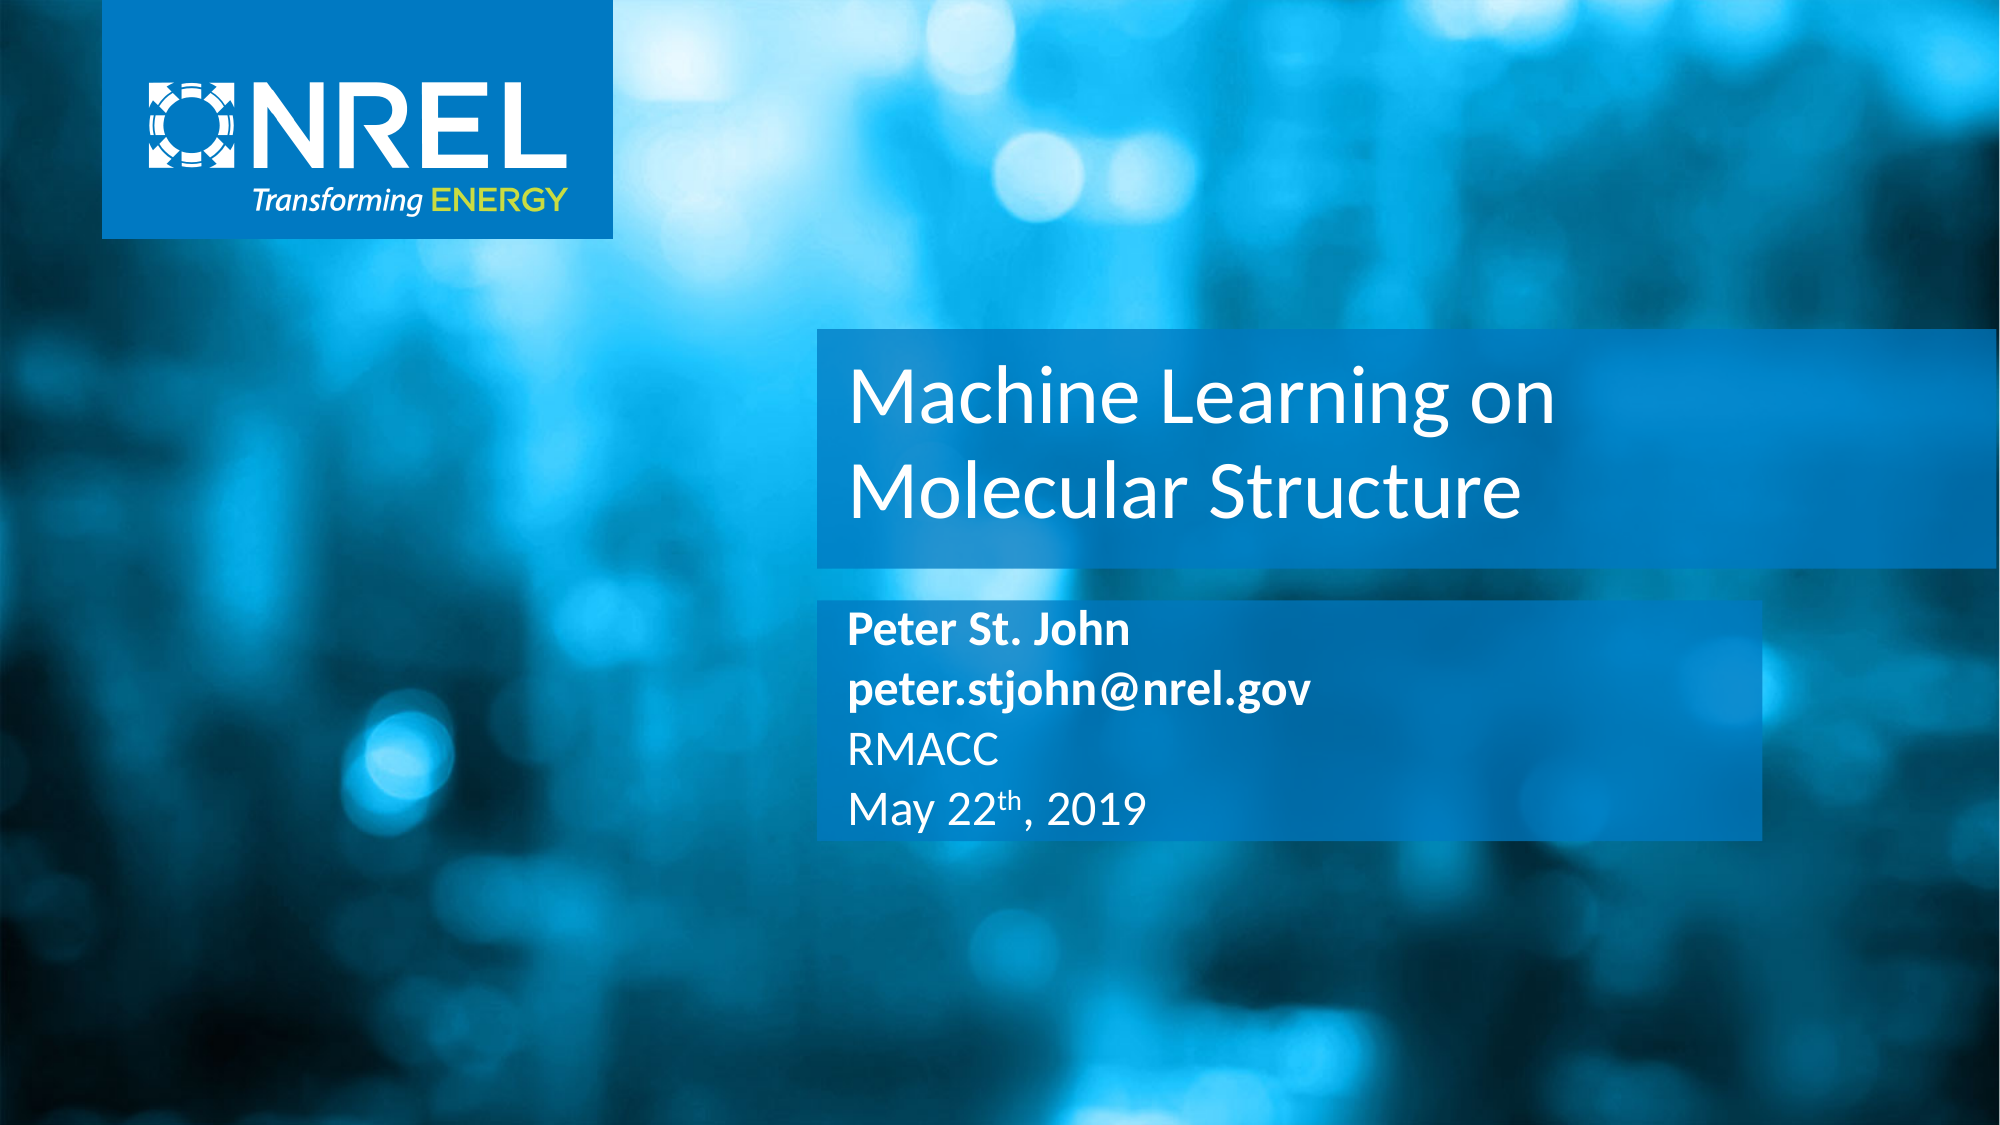

Machine Learning on
Molecular Structure
Peter St. John
peter.stjohn@nrel.gov
RMACC
May 22th, 2019